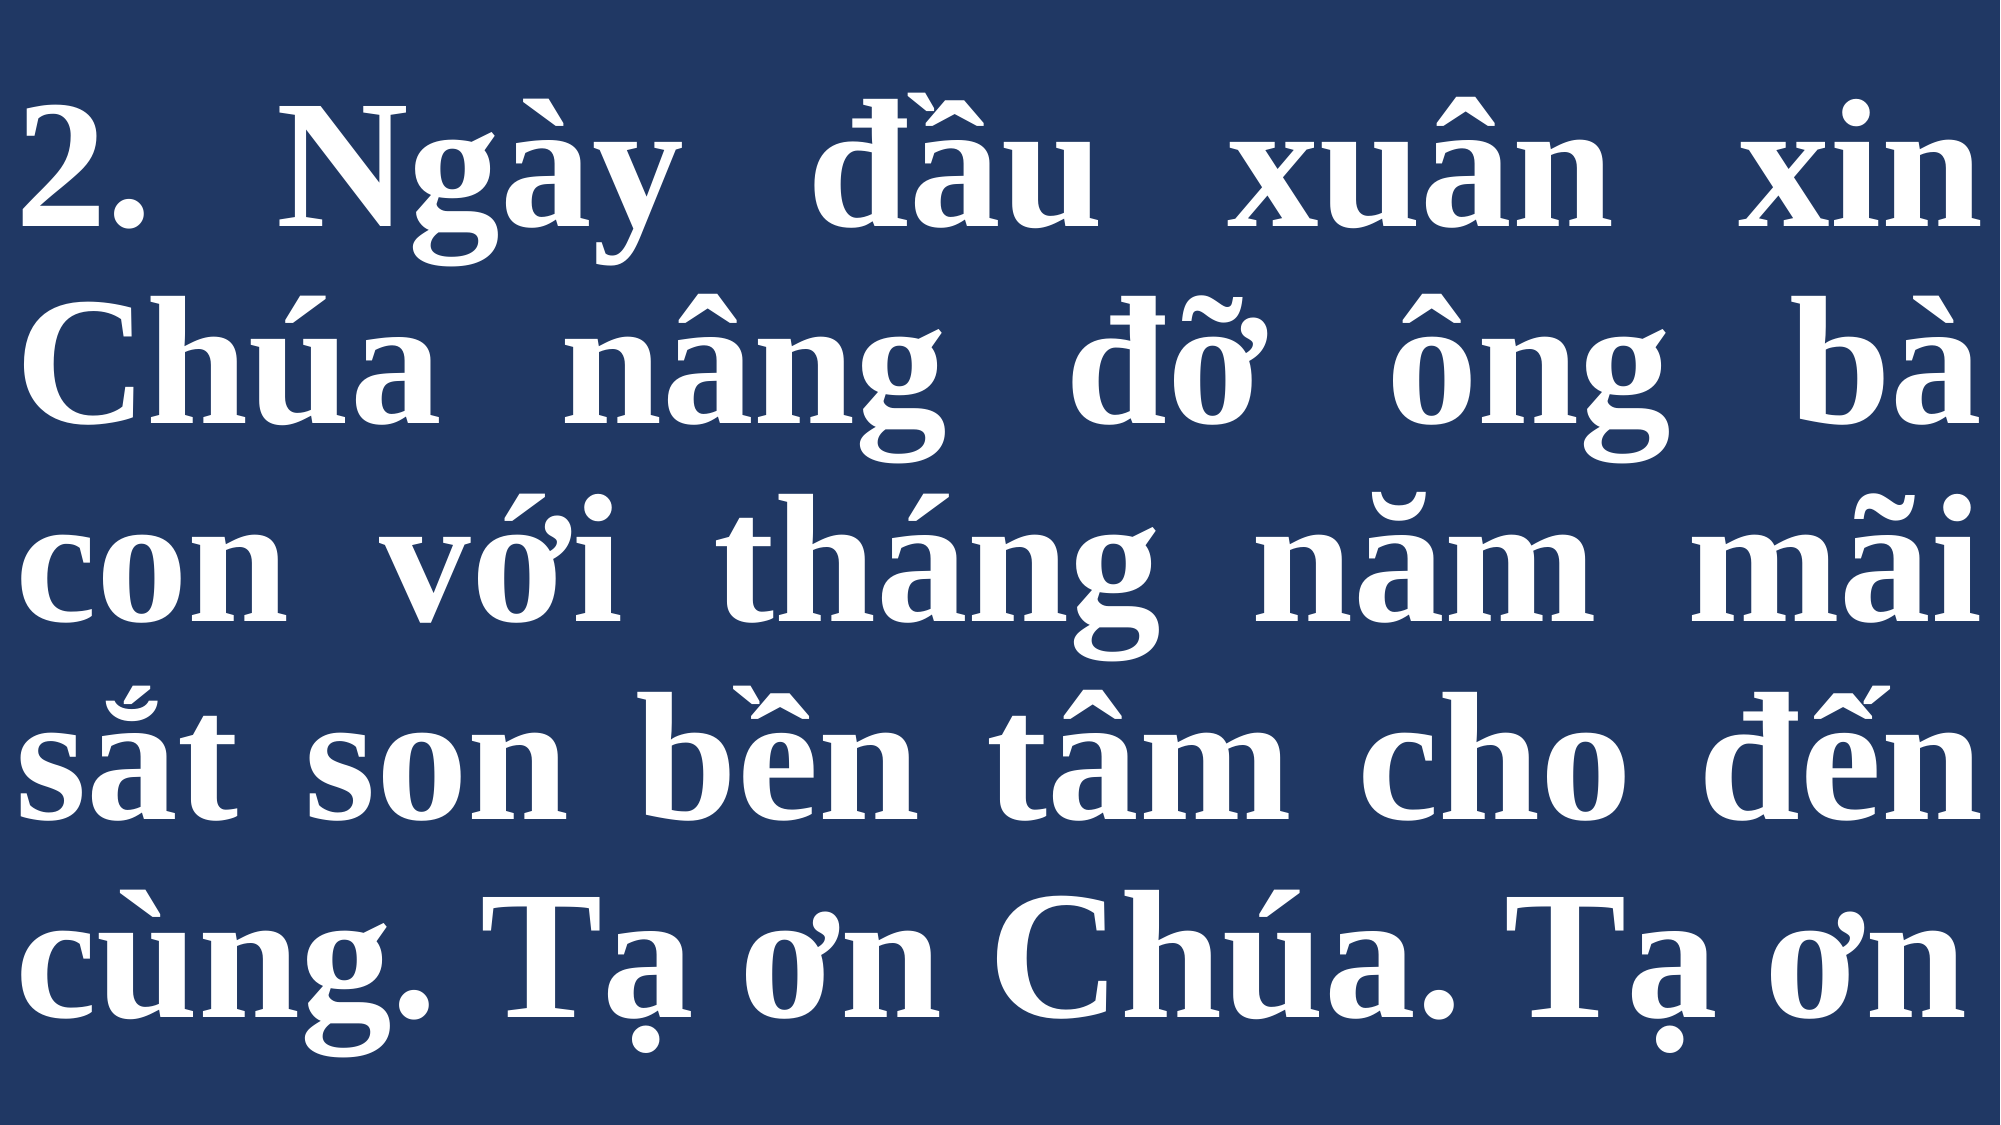

# 2. Ngày đầu xuân xin Chúa nâng đỡ ông bà con với tháng năm mãi sắt son bền tâm cho đến cùng. Tạ ơn Chúa. Tạ ơn